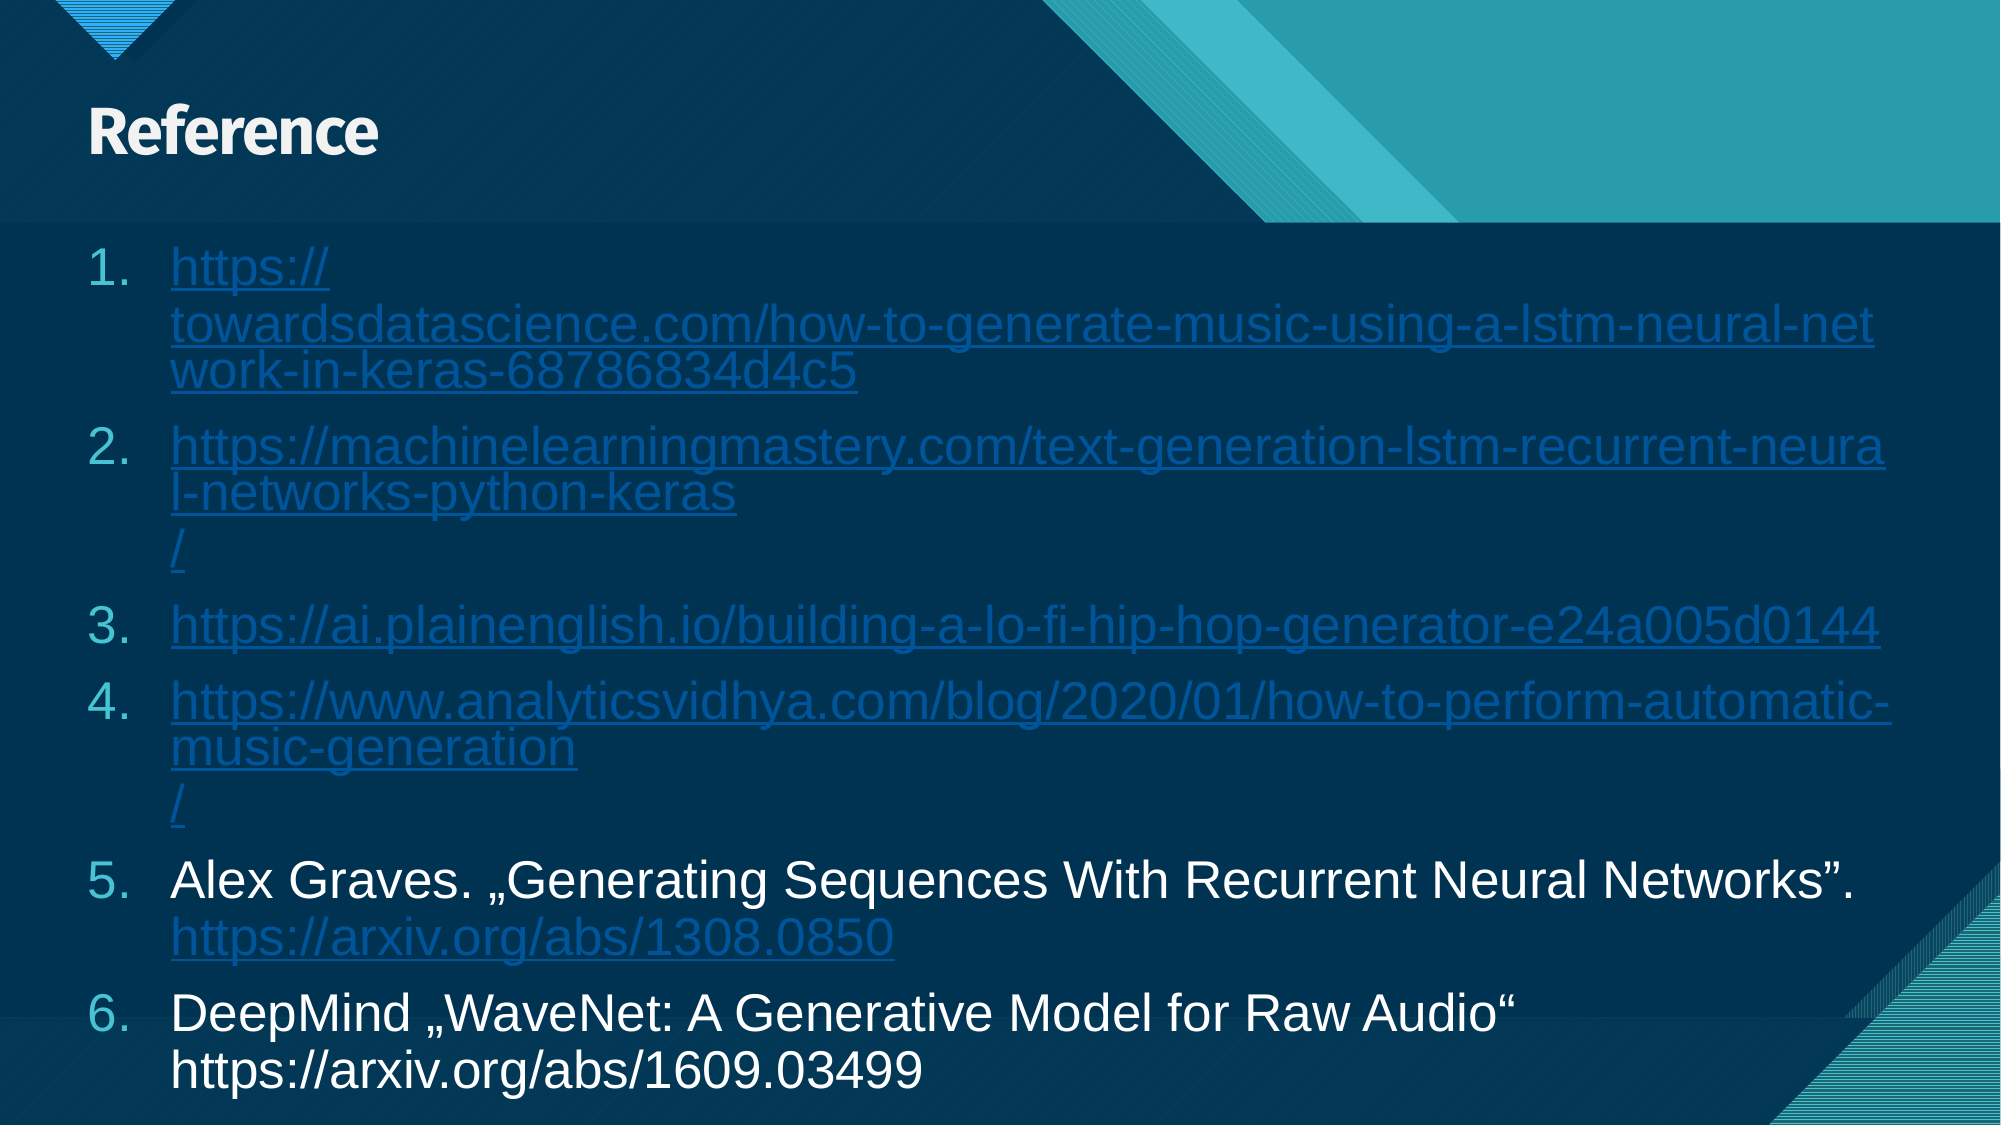

# Reference
https://towardsdatascience.com/how-to-generate-music-using-a-lstm-neural-network-in-keras-68786834d4c5
https://machinelearningmastery.com/text-generation-lstm-recurrent-neural-networks-python-keras/
https://ai.plainenglish.io/building-a-lo-fi-hip-hop-generator-e24a005d0144
https://www.analyticsvidhya.com/blog/2020/01/how-to-perform-automatic-music-generation/
Alex Graves. „Generating Sequences With Recurrent Neural Networks”. https://arxiv.org/abs/1308.0850
DeepMind „WaveNet: A Generative Model for Raw Audio“ https://arxiv.org/abs/1609.03499